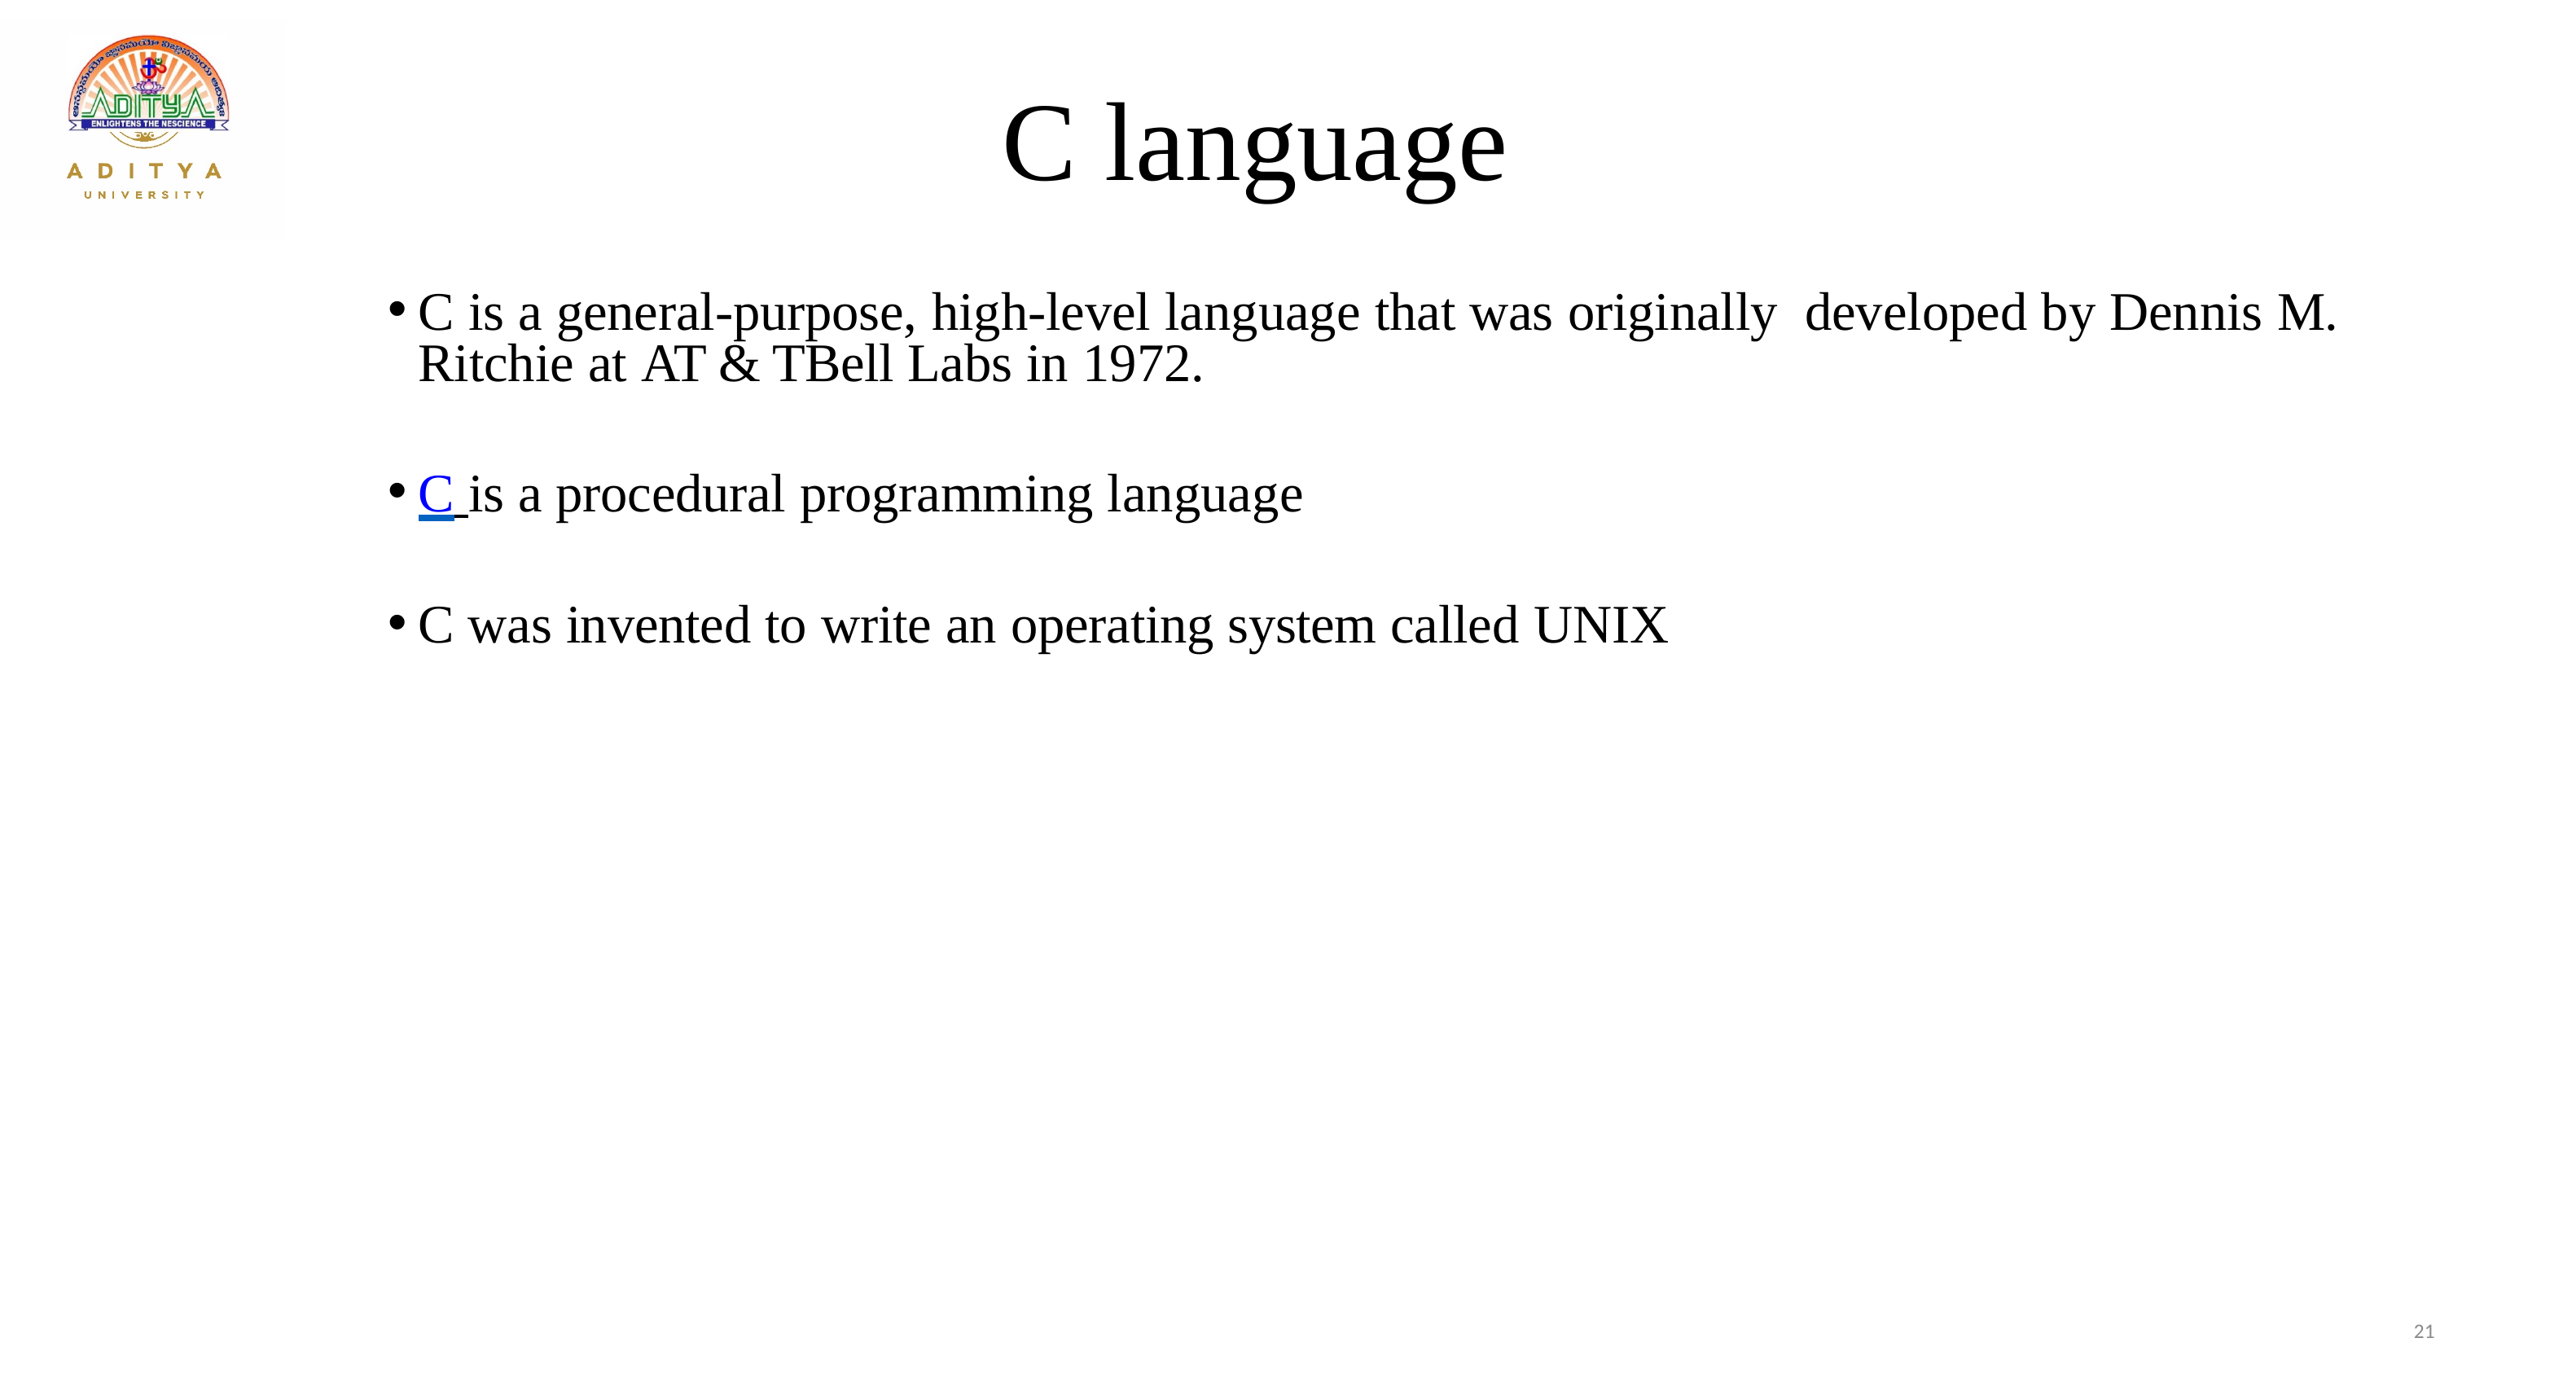

C language
C is a general-purpose, high-level language that was originally  developed by Dennis M. Ritchie at AT & TBell Labs in 1972.

C is a procedural programming language

C was invented to write an operating system called UNIX
21